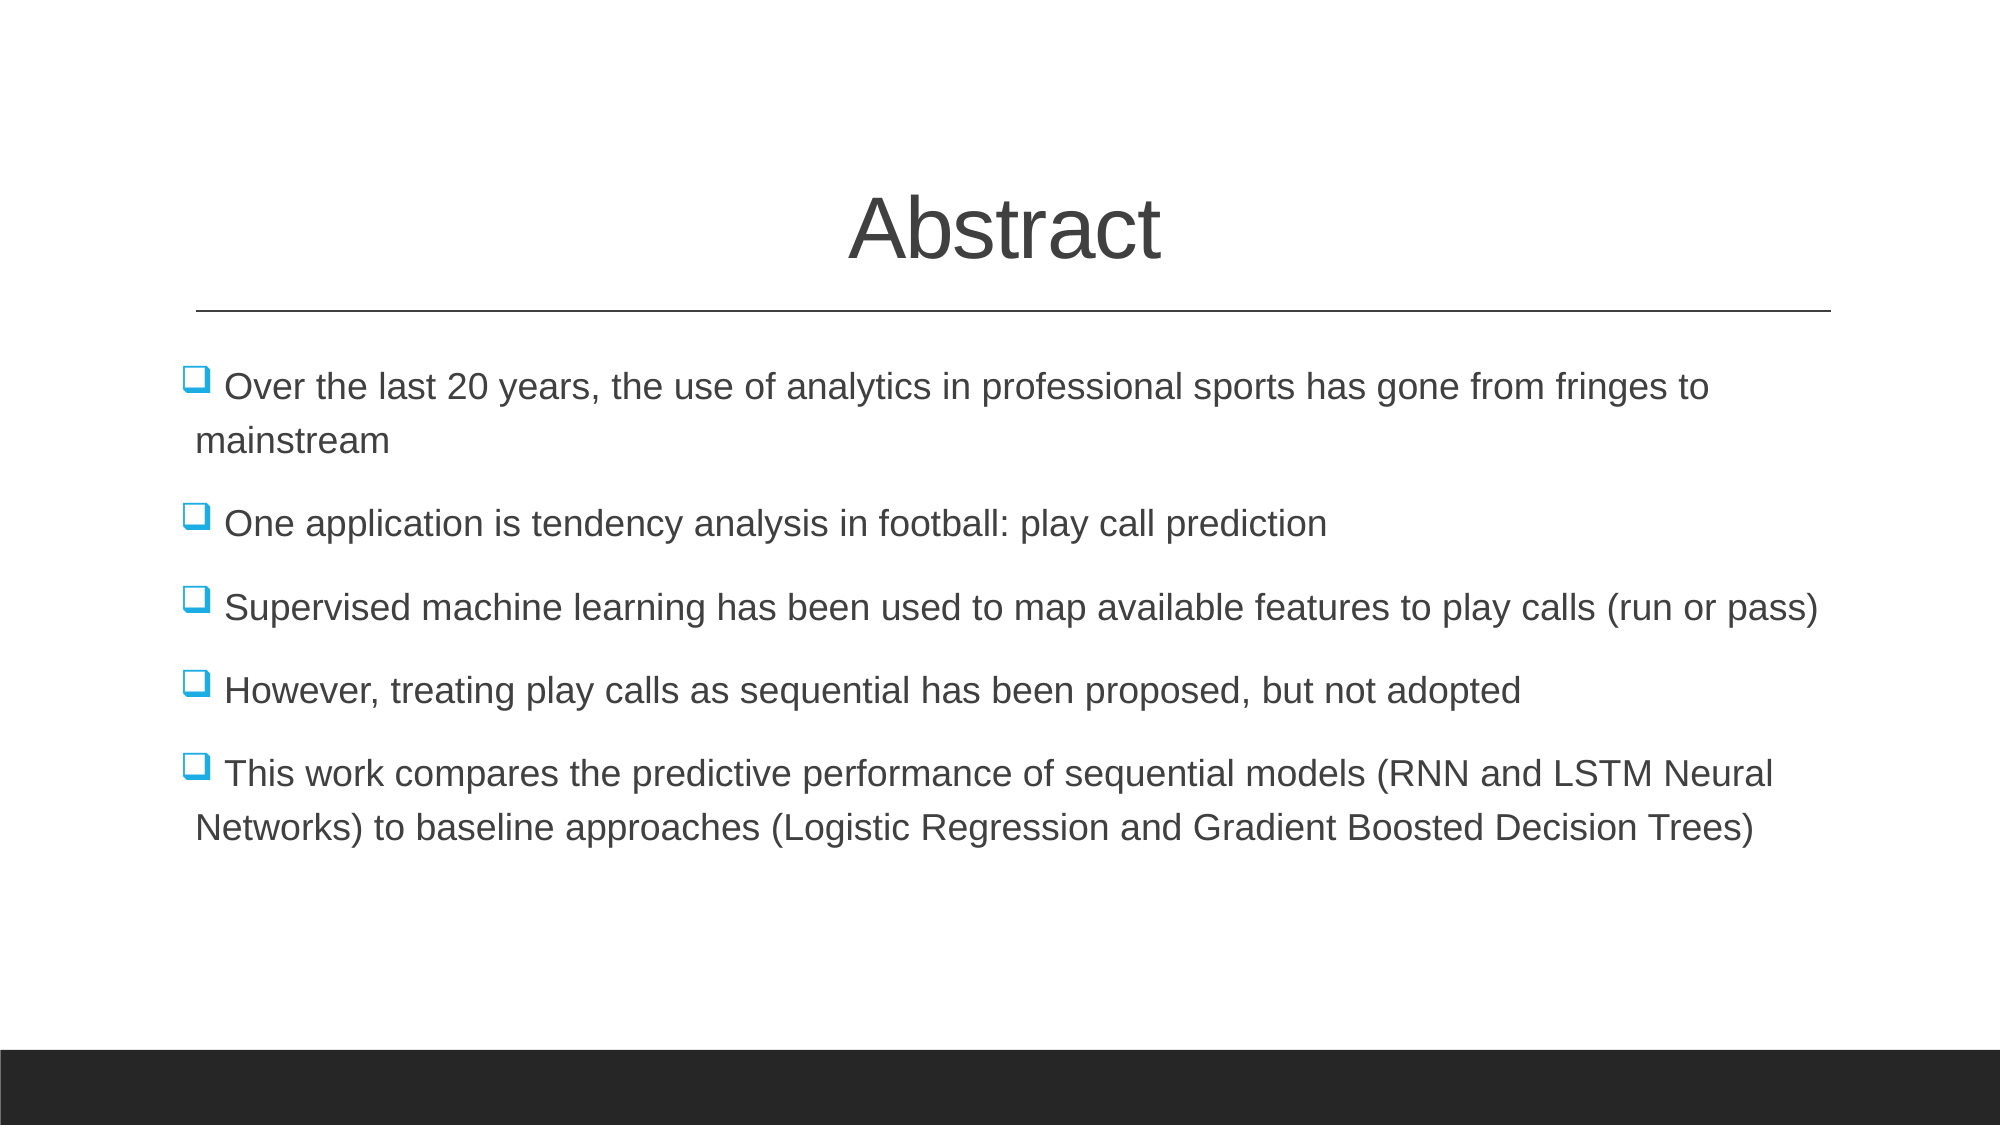

# Abstract
 Over the last 20 years, the use of analytics in professional sports has gone from fringes to mainstream
 One application is tendency analysis in football: play call prediction
 Supervised machine learning has been used to map available features to play calls (run or pass)
 However, treating play calls as sequential has been proposed, but not adopted
 This work compares the predictive performance of sequential models (RNN and LSTM Neural Networks) to baseline approaches (Logistic Regression and Gradient Boosted Decision Trees)